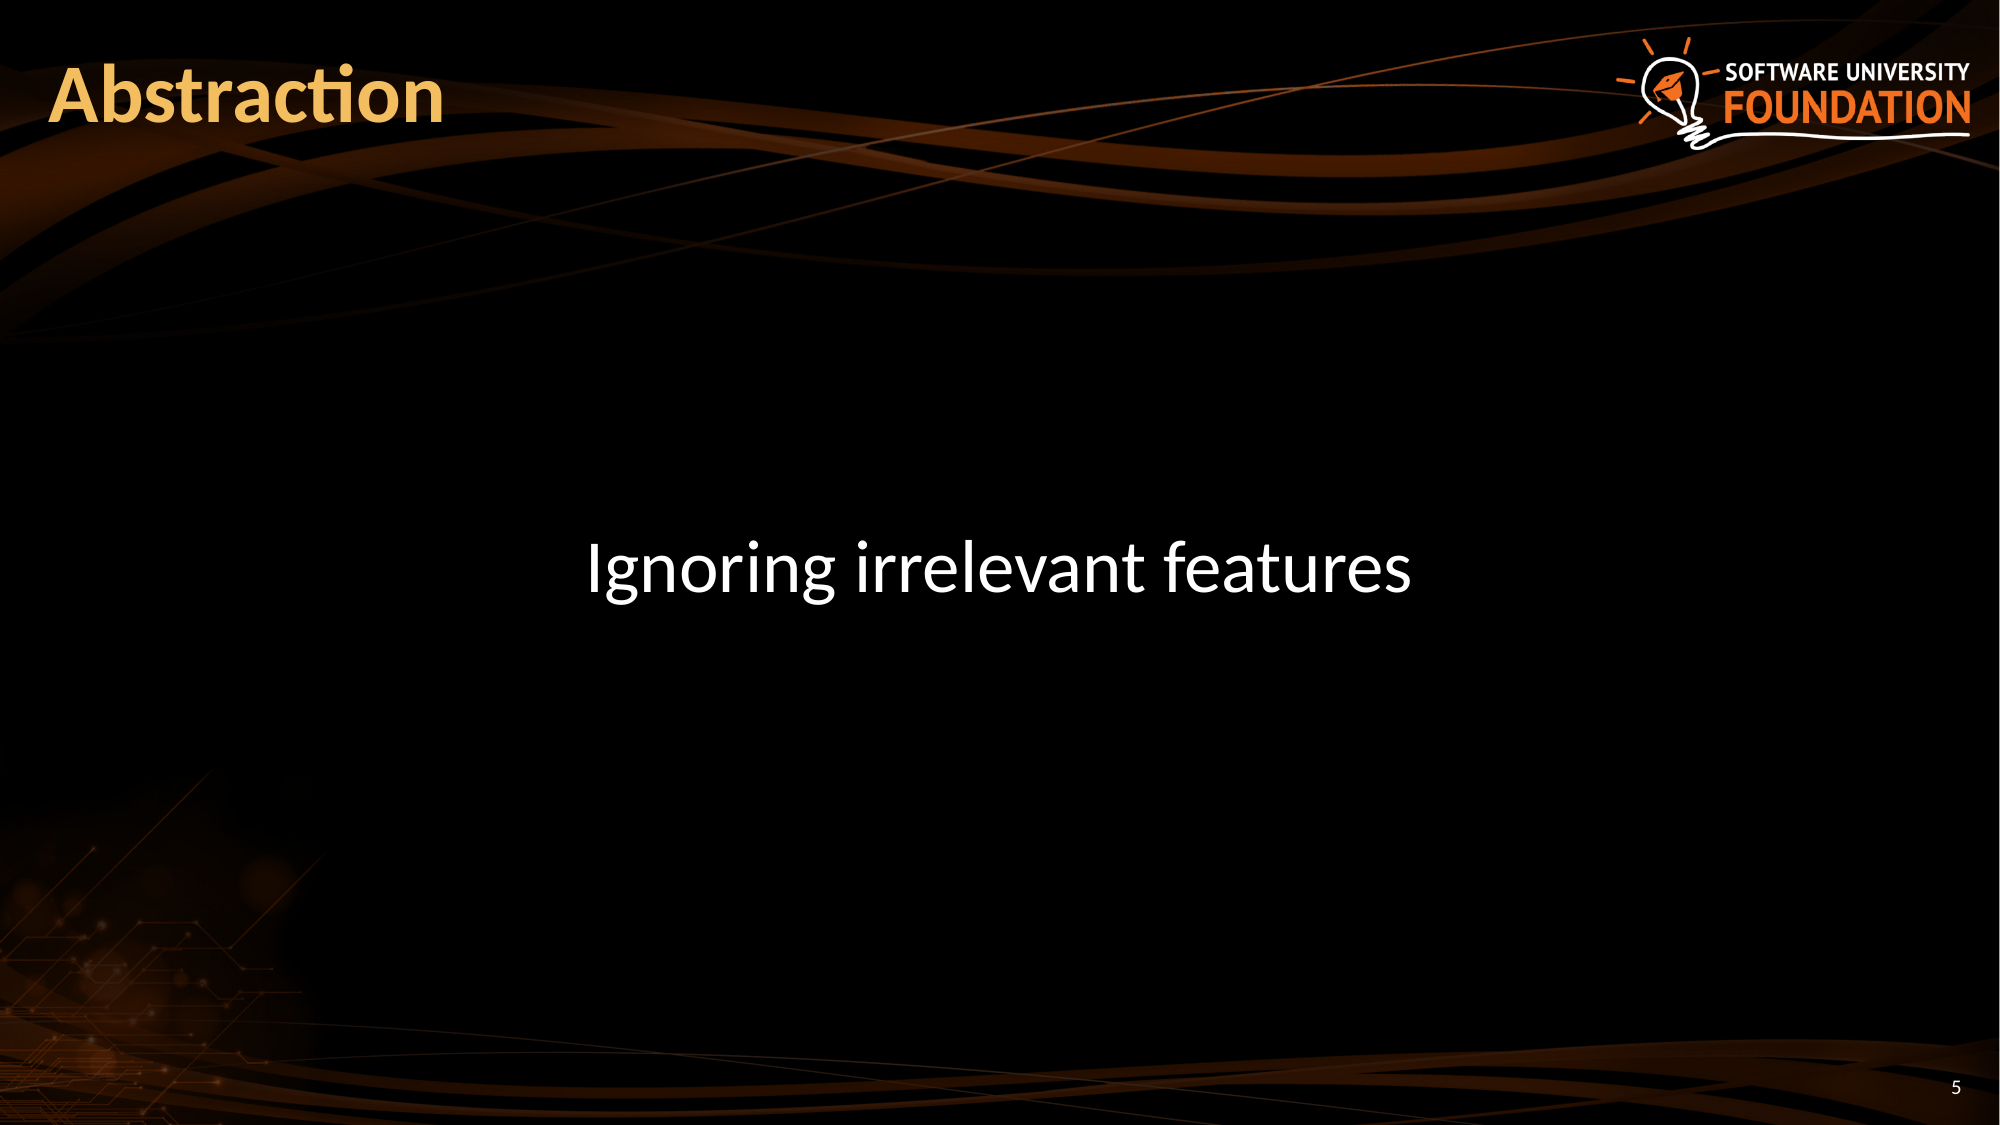

# Abstraction
Ignoring irrelevant features

... relevant to the project we develop
With an eye to future reuse in similar projects
Abstraction helps managing complexity
5